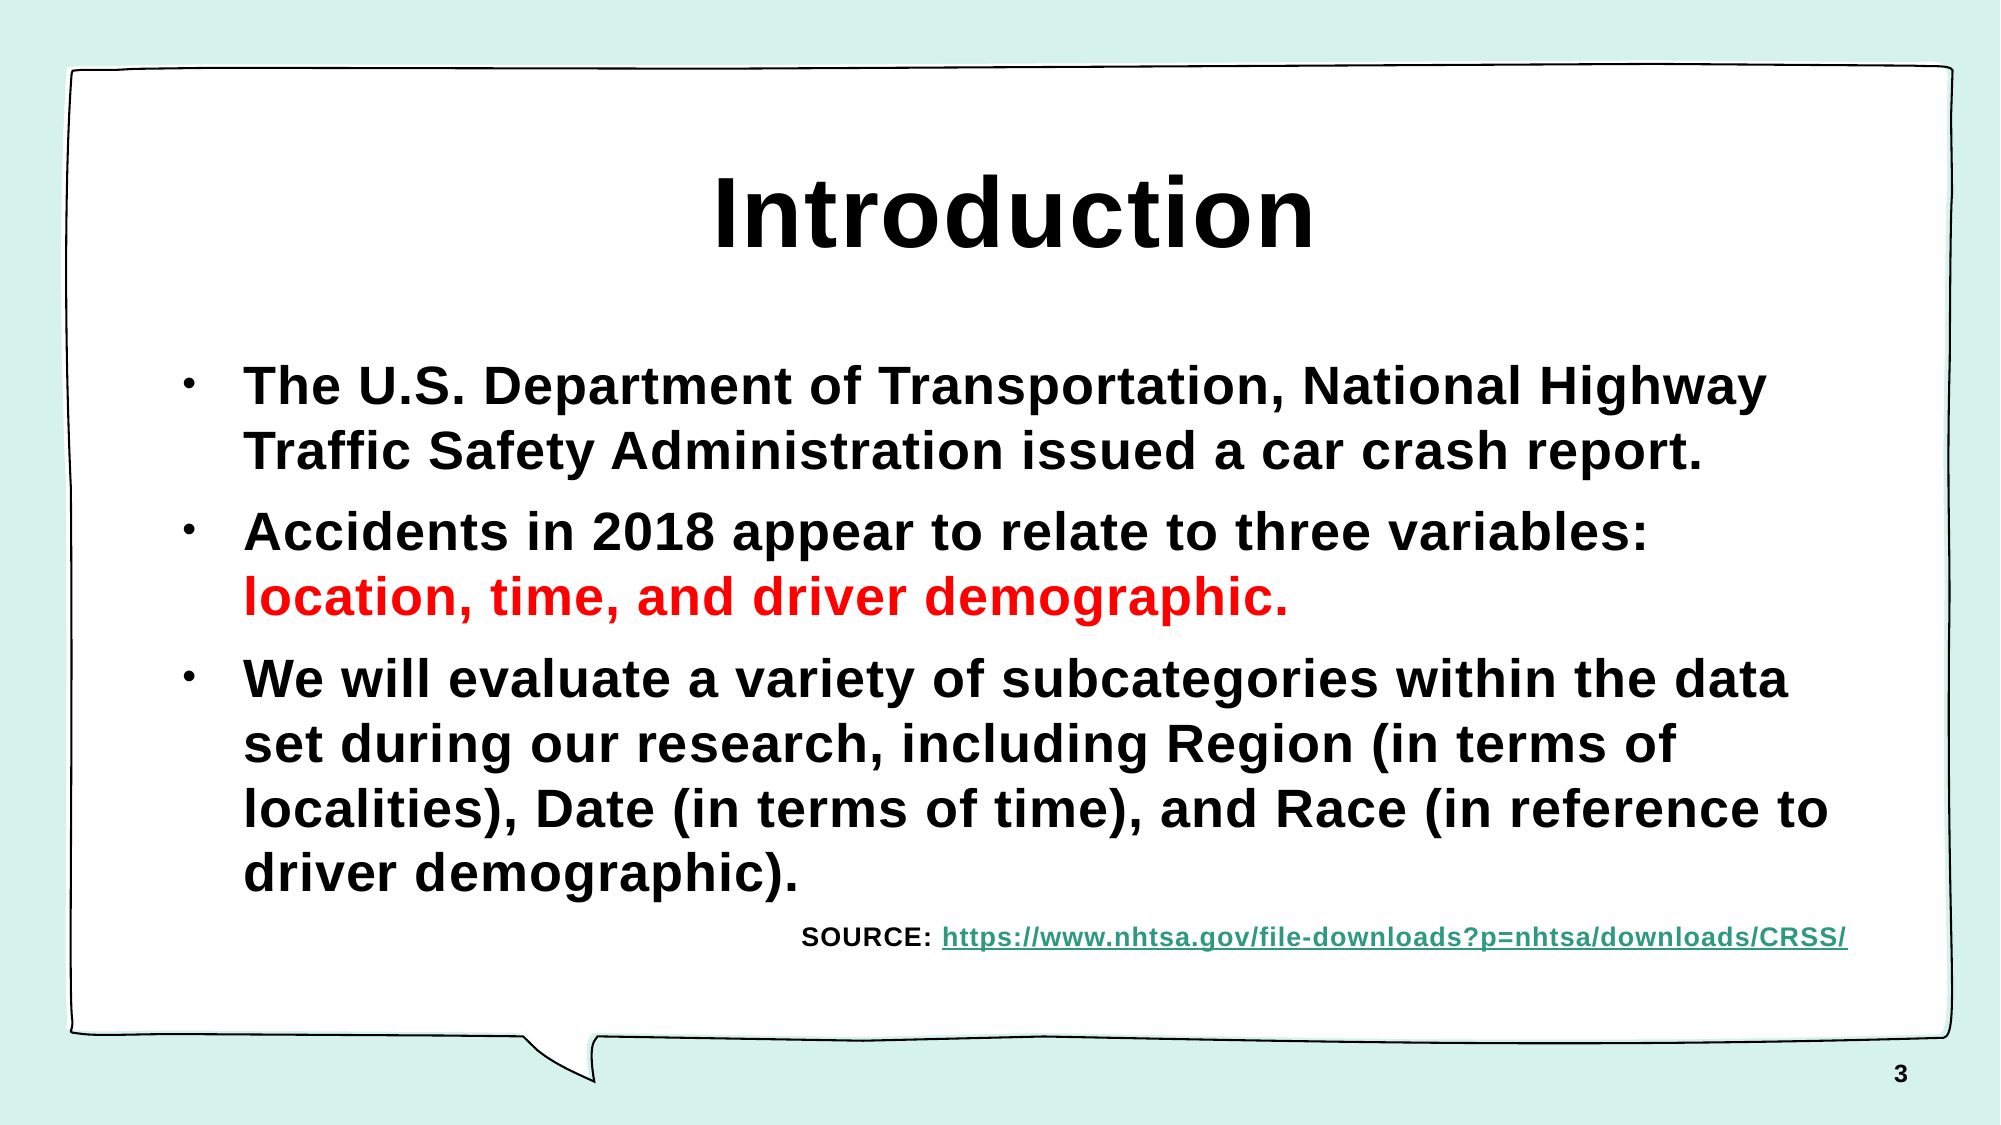

# Introduction
The U.S. Department of Transportation, National Highway Traffic Safety Administration issued a car crash report.
Accidents in 2018 appear to relate to three variables: location, time, and driver demographic.
We will evaluate a variety of subcategories within the data set during our research, including Region (in terms of localities), Date (in terms of time), and Race (in reference to driver demographic).
SOURCE: https://www.nhtsa.gov/file-downloads?p=nhtsa/downloads/CRSS/
3